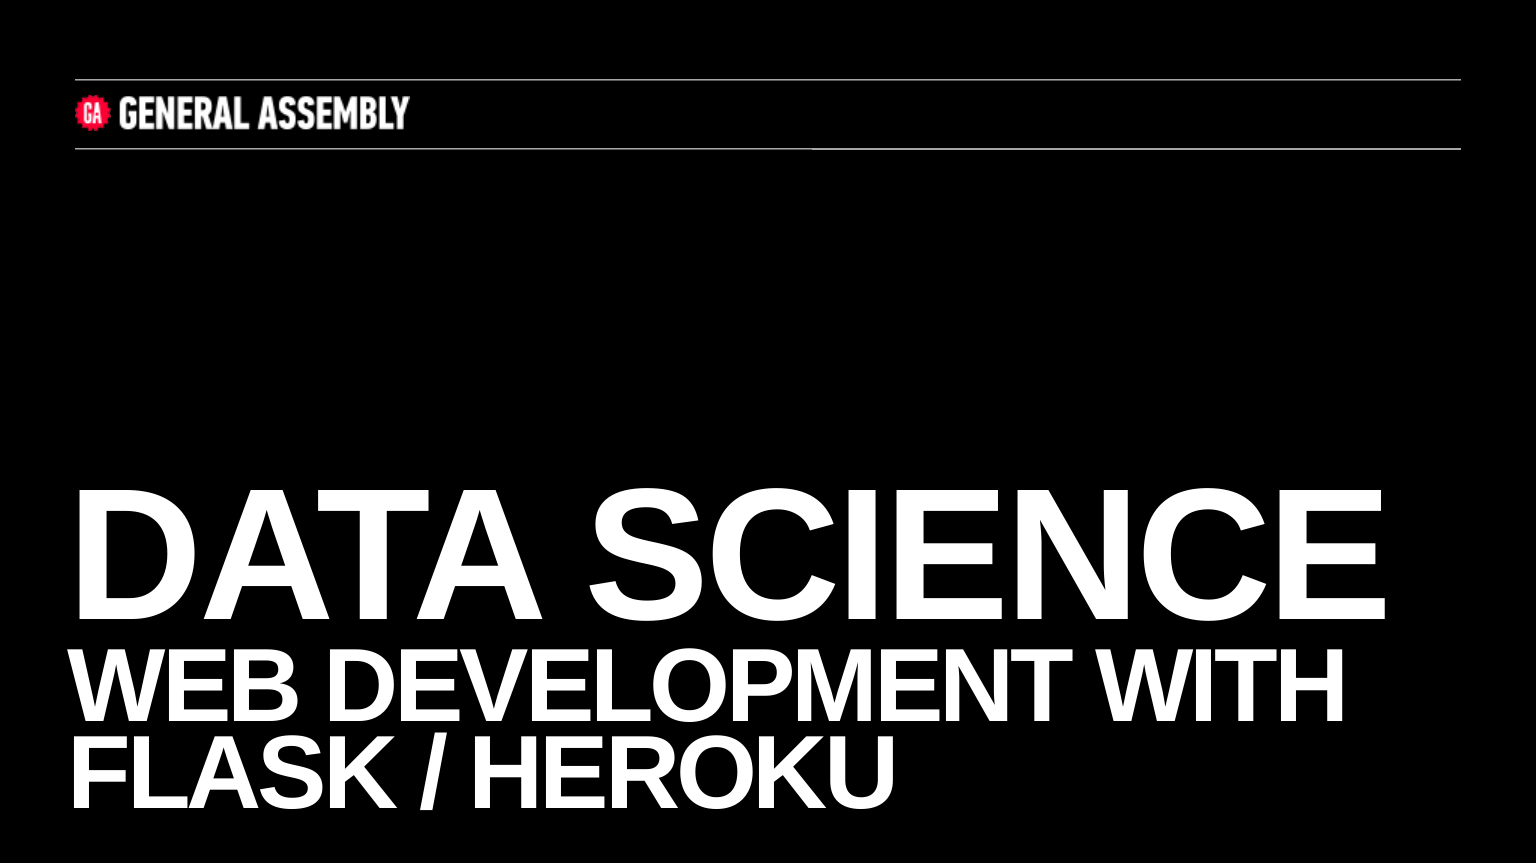

# DATA SCIENCE web development witH   flask / heroku